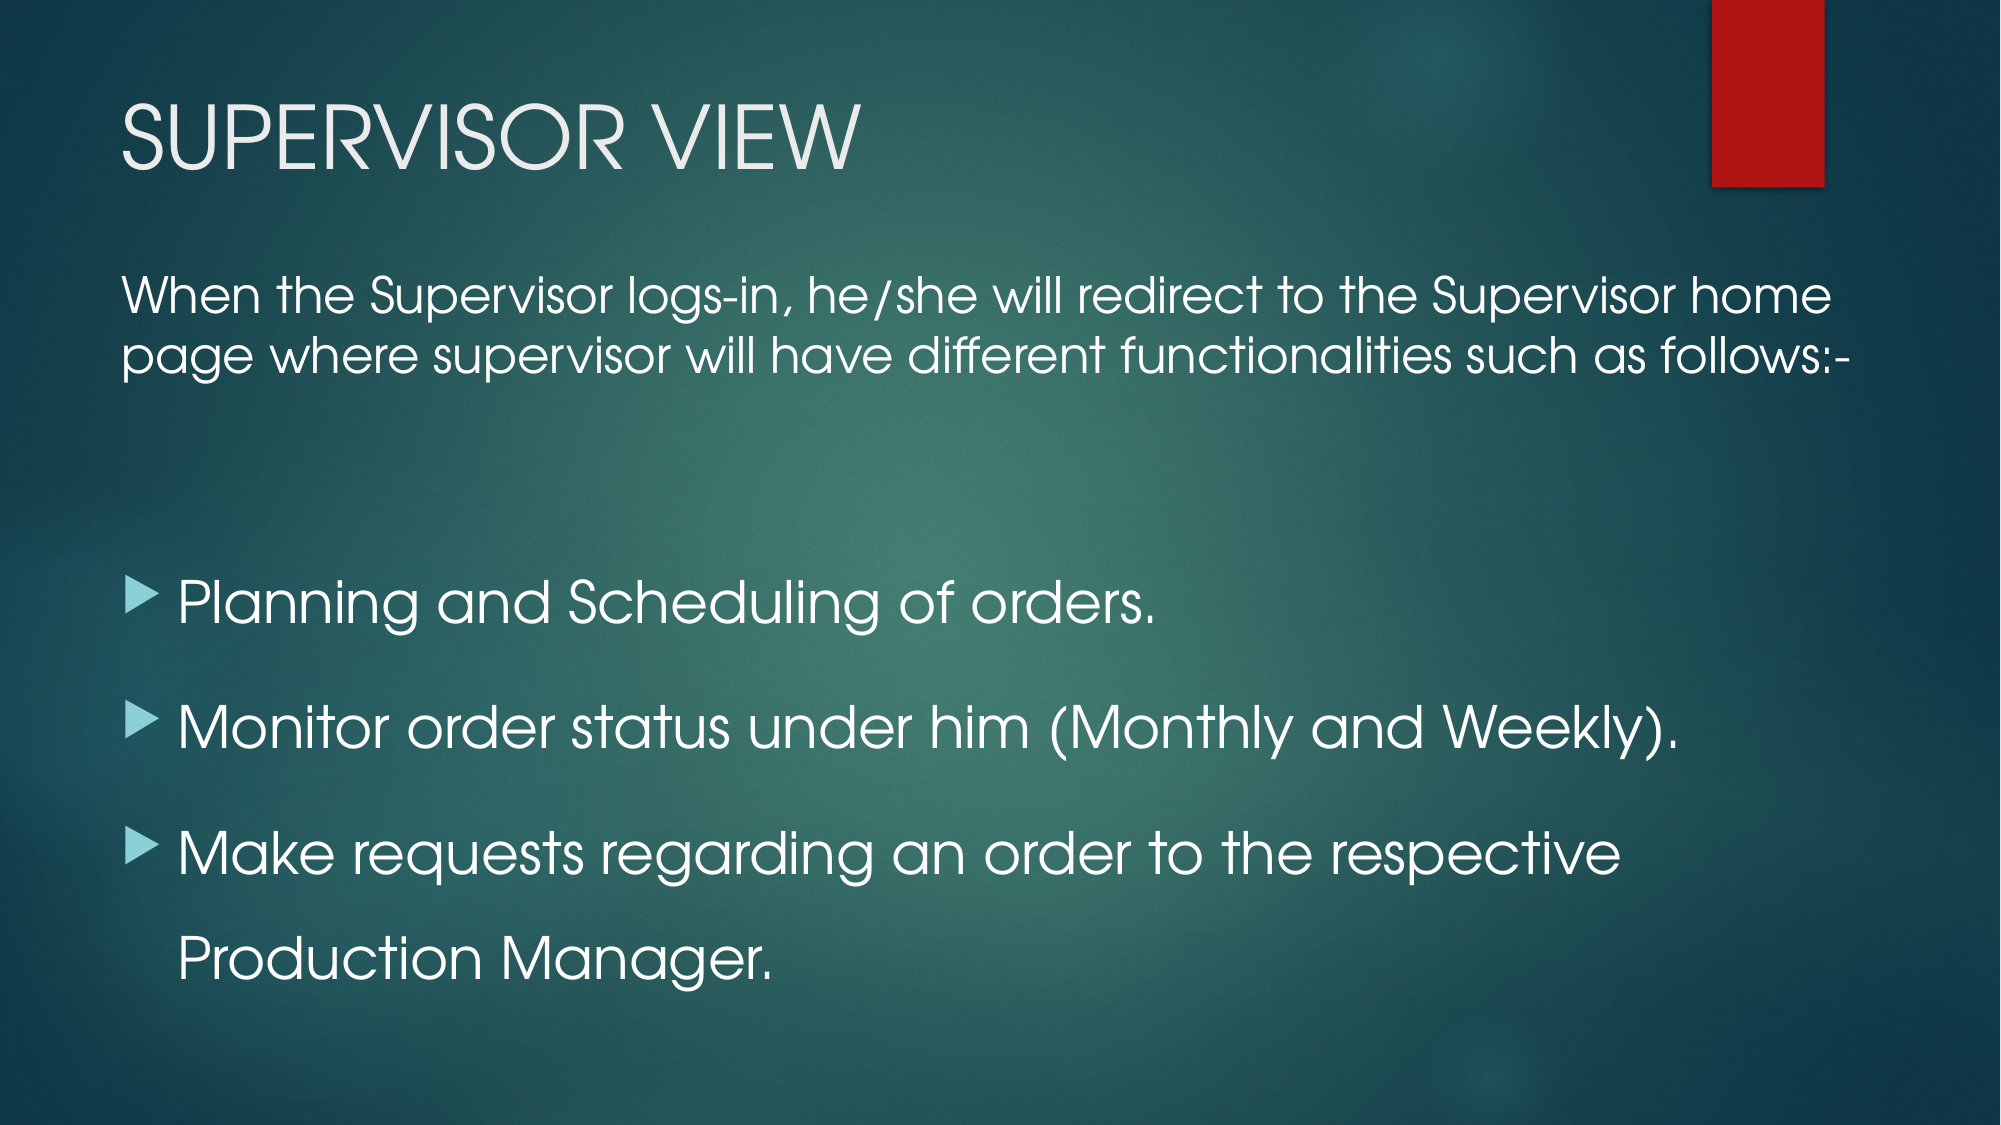

# SUPERVISOR VIEW
When the Supervisor logs-in, he/she will redirect to the Supervisor home page where supervisor will have different functionalities such as follows:-

Planning and Scheduling of orders.
Monitor order status under him (Monthly and Weekly).
Make requests regarding an order to the respective Production Manager.